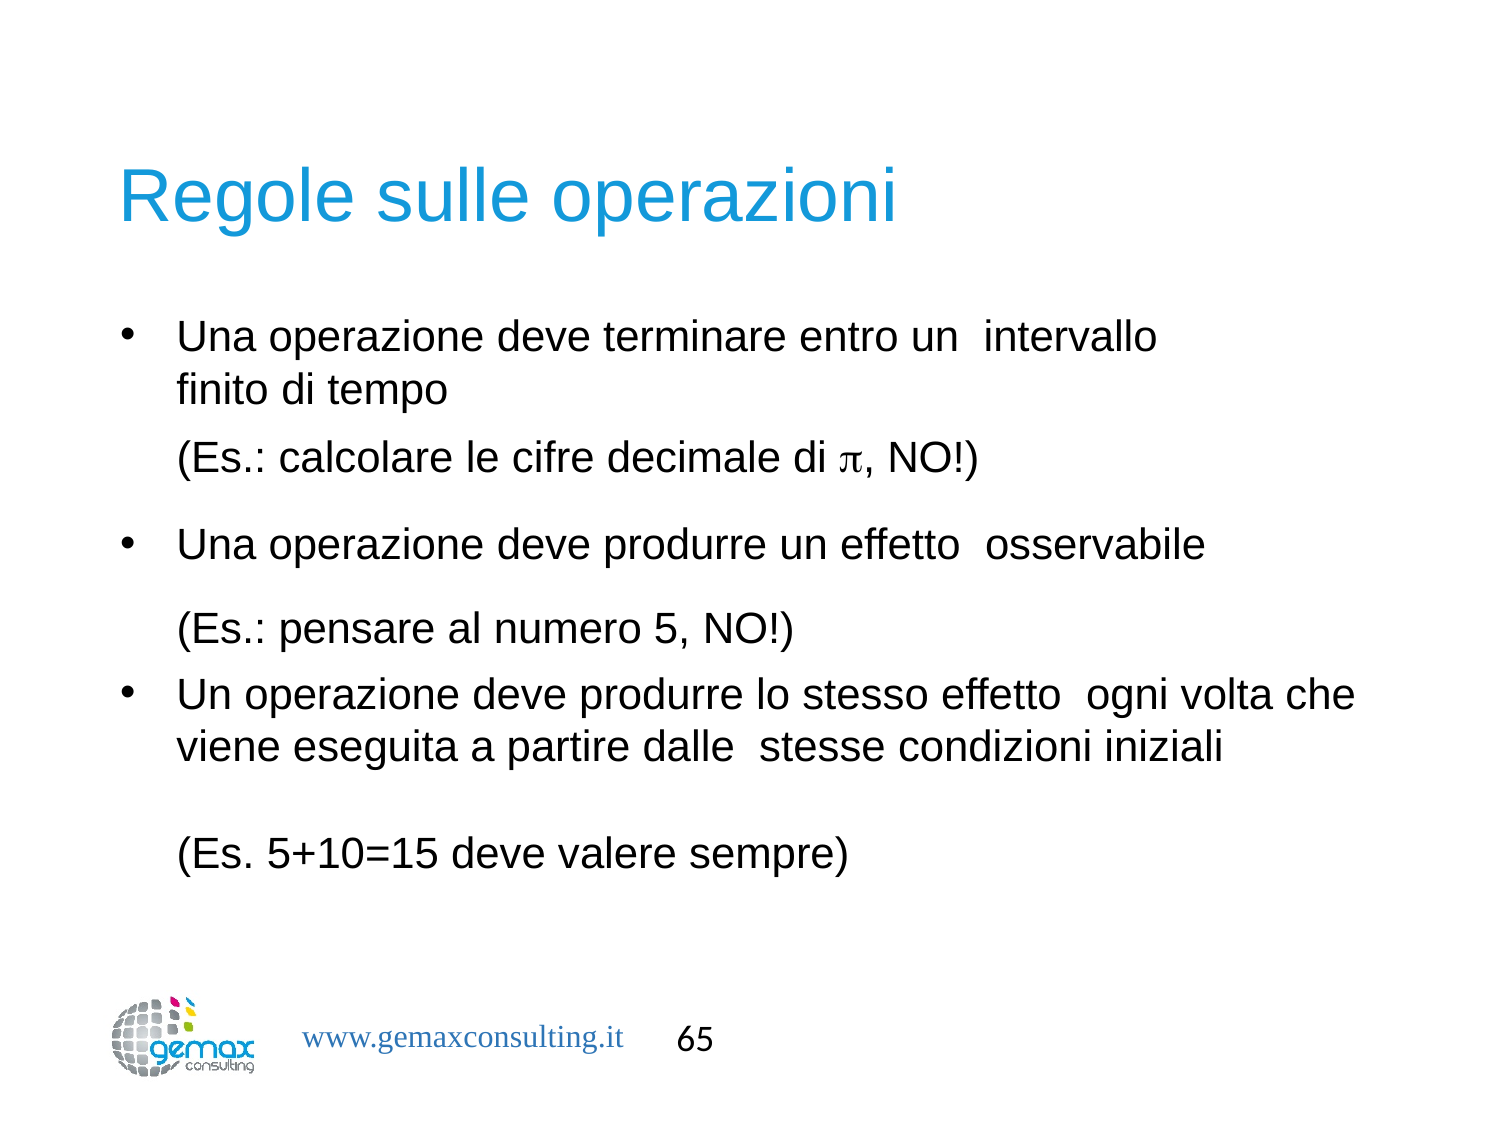

# Regole sulle operazioni
Una operazione deve terminare entro un  intervallo finito di tempo
(Es.: calcolare le cifre decimale di π, NO!)
Una operazione deve produrre un effetto  osservabile
(Es.: pensare al numero 5, NO!)
Un operazione deve produrre lo stesso effetto  ogni volta che viene eseguita a partire dalle  stesse condizioni iniziali

(Es. 5+10=15 deve valere sempre)

65